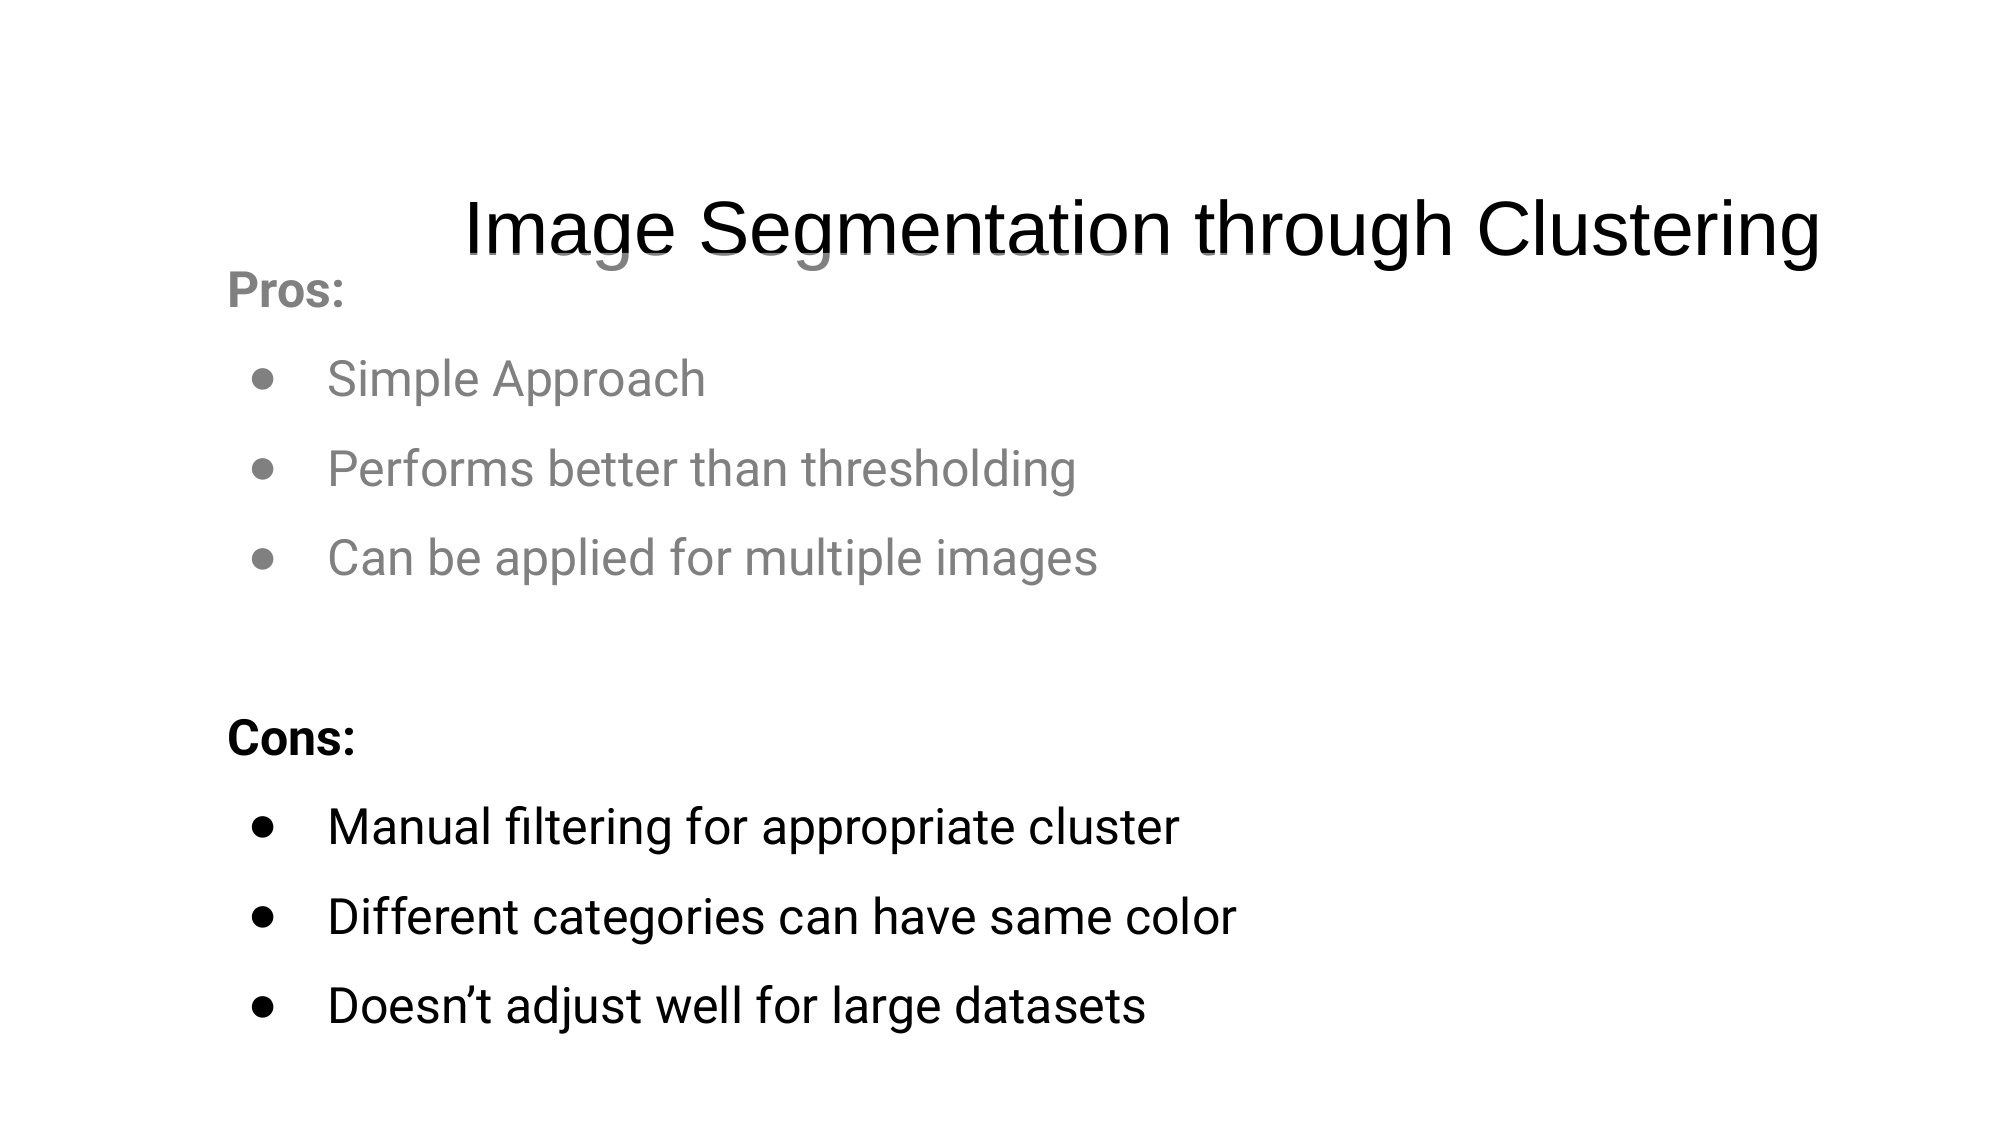

# Image Segmentation through Clustering
Pros:
Simple Approach
Performs better than thresholding
Can be applied for multiple images

Cons:
Manual filtering for appropriate cluster
Different categories can have same color
Doesn’t adjust well for large datasets